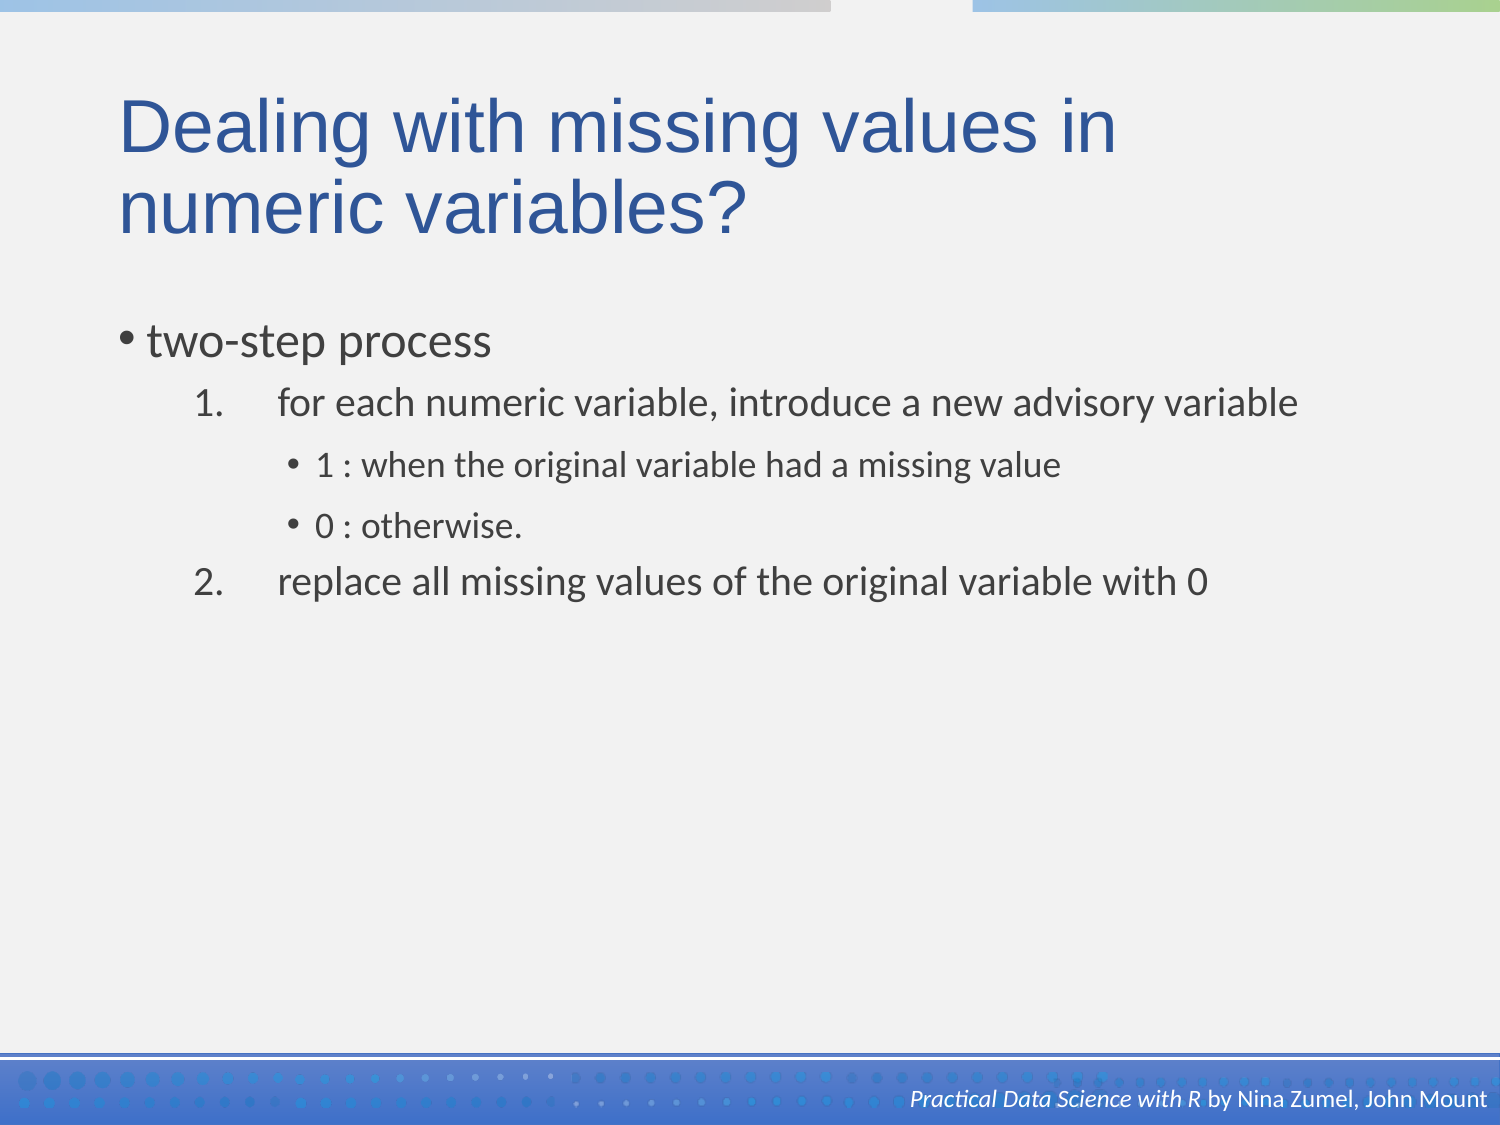

# Dealing with missing values in numeric variables?
two-step process
for each numeric variable, introduce a new advisory variable
1 : when the original variable had a missing value
0 : otherwise.
replace all missing values of the original variable with 0
Practical Data Science with R by Nina Zumel, John Mount